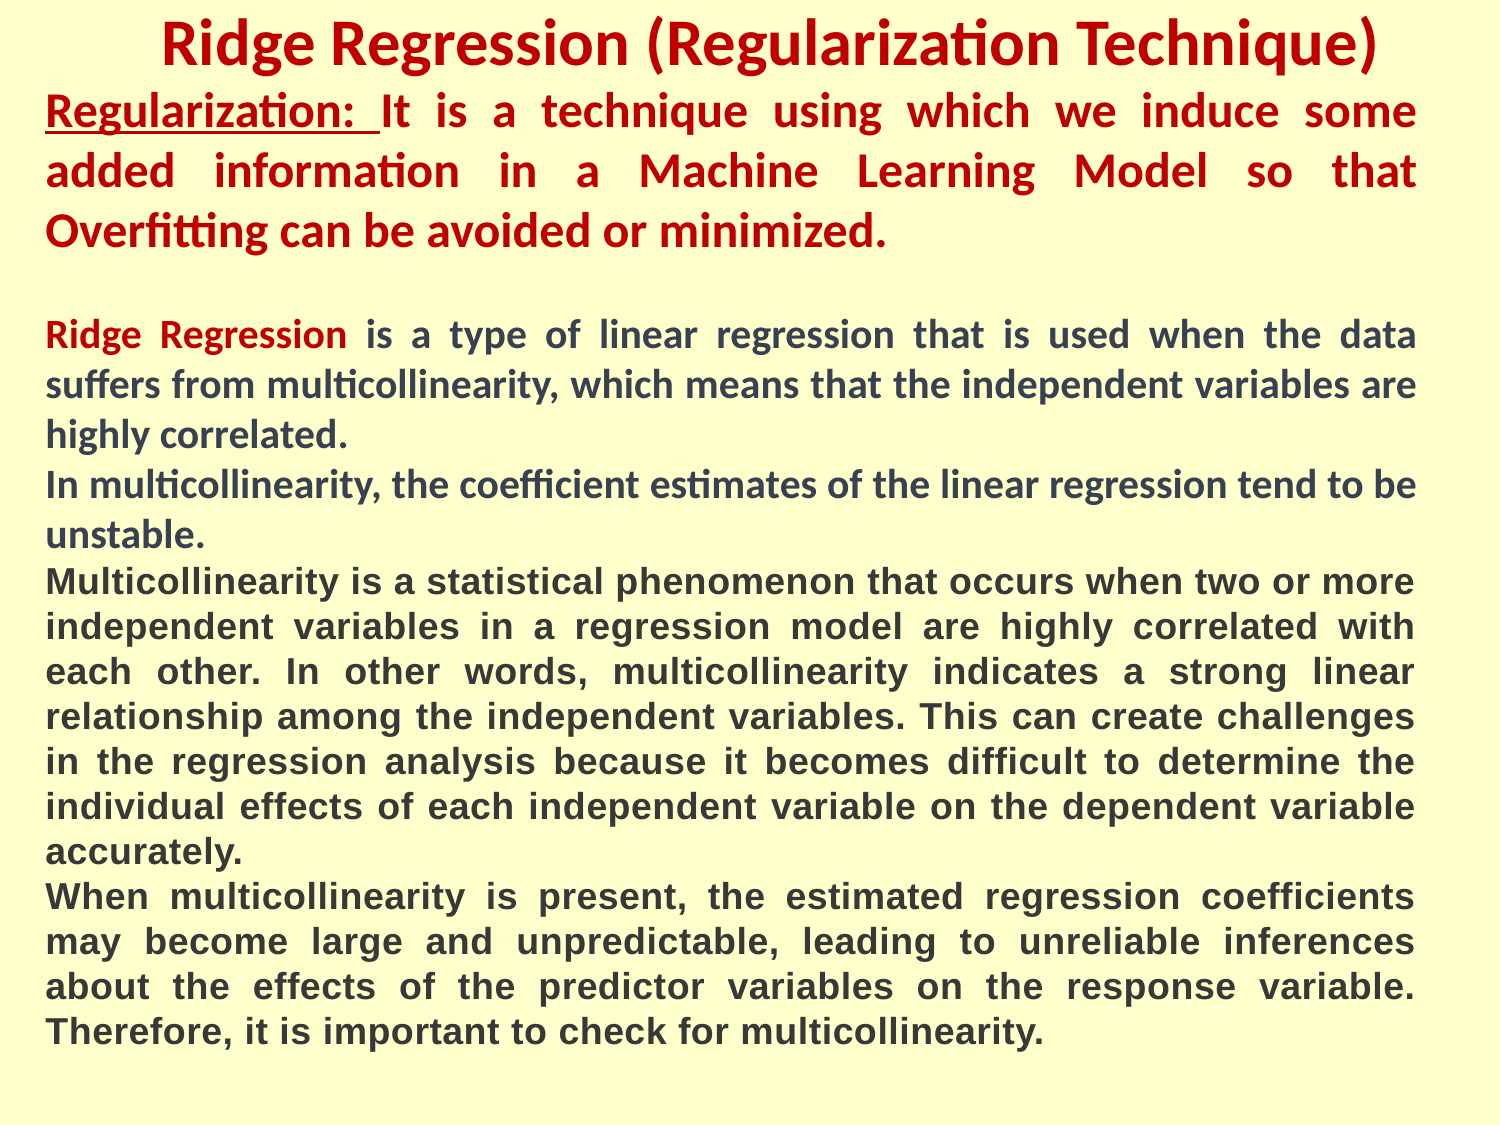

Ridge Regression (Regularization Technique)
Regularization: It is a technique using which we induce some added information in a Machine Learning Model so that Overfitting can be avoided or minimized.

Ridge Regression is a type of linear regression that is used when the data suffers from multicollinearity, which means that the independent variables are highly correlated.
In multicollinearity, the coefficient estimates of the linear regression tend to be unstable.
Multicollinearity is a statistical phenomenon that occurs when two or more independent variables in a regression model are highly correlated with each other. In other words, multicollinearity indicates a strong linear relationship among the independent variables. This can create challenges in the regression analysis because it becomes difficult to determine the individual effects of each independent variable on the dependent variable accurately.
When multicollinearity is present, the estimated regression coefficients may become large and unpredictable, leading to unreliable inferences about the effects of the predictor variables on the response variable. Therefore, it is important to check for multicollinearity.